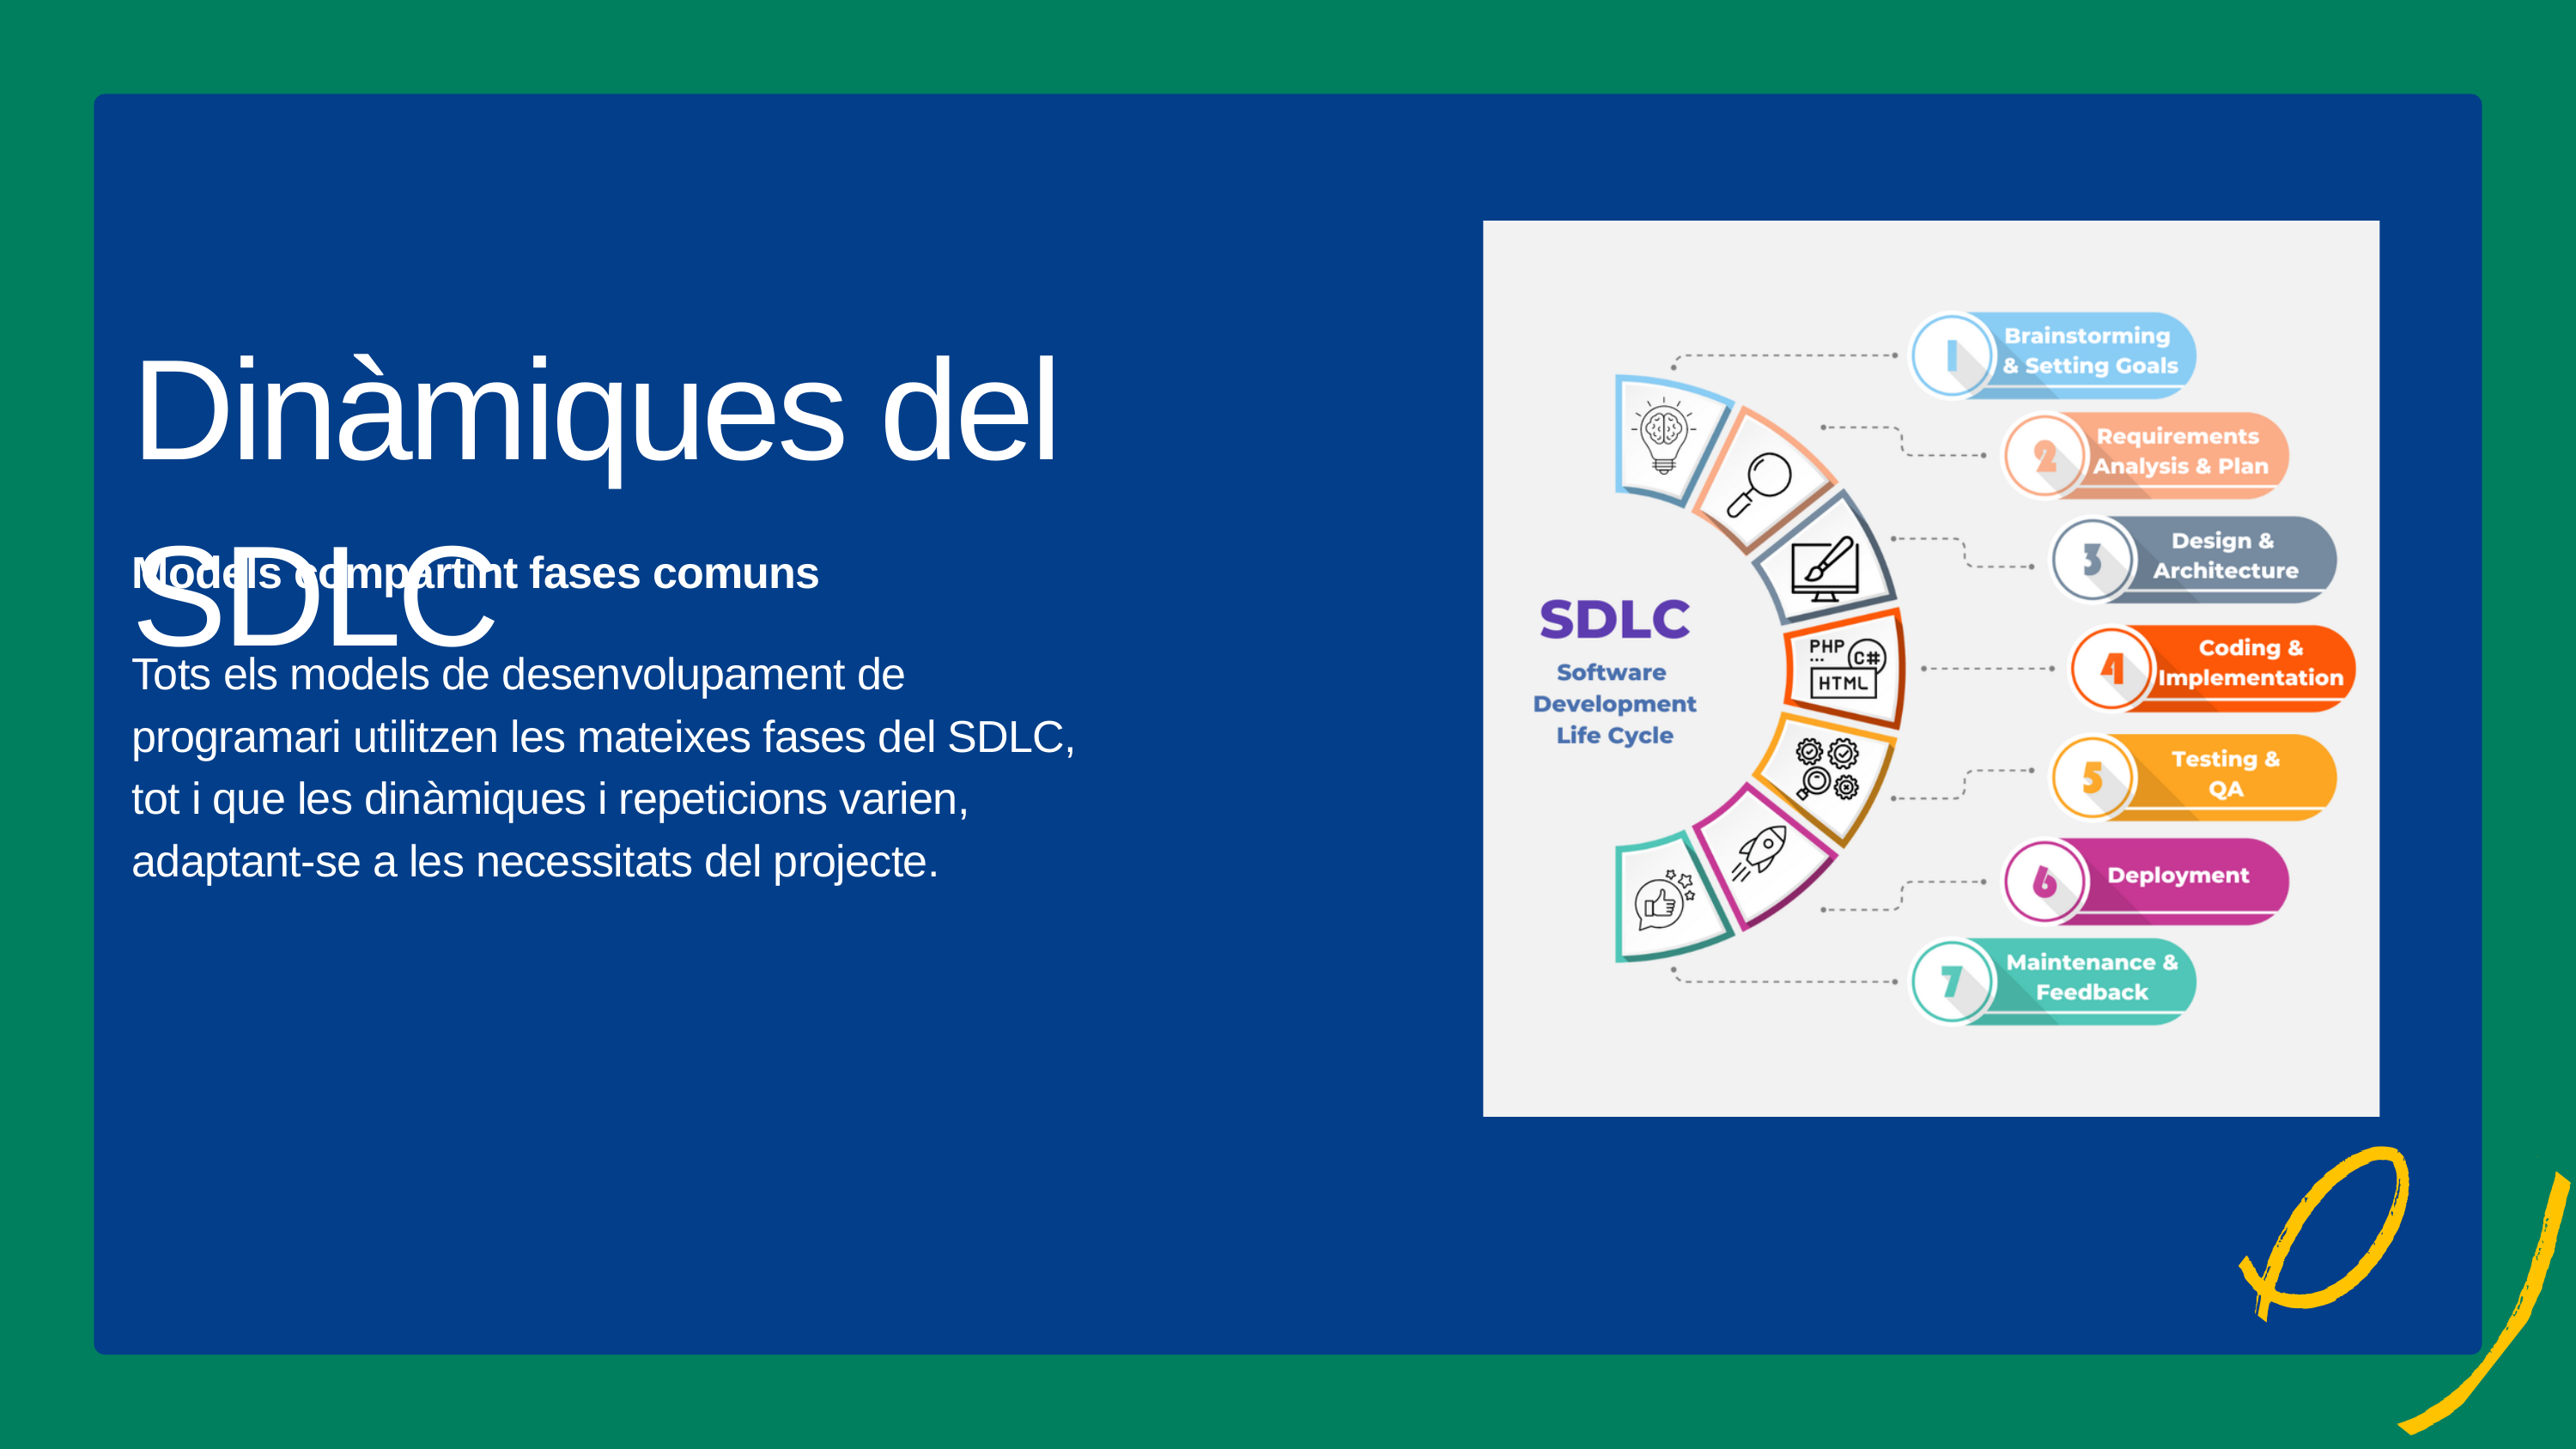

Dinàmiques del SDLC
Models compartint fases comuns
Tots els models de desenvolupament de programari utilitzen les mateixes fases del SDLC, tot i que les dinàmiques i repeticions varien, adaptant-se a les necessitats del projecte.

15